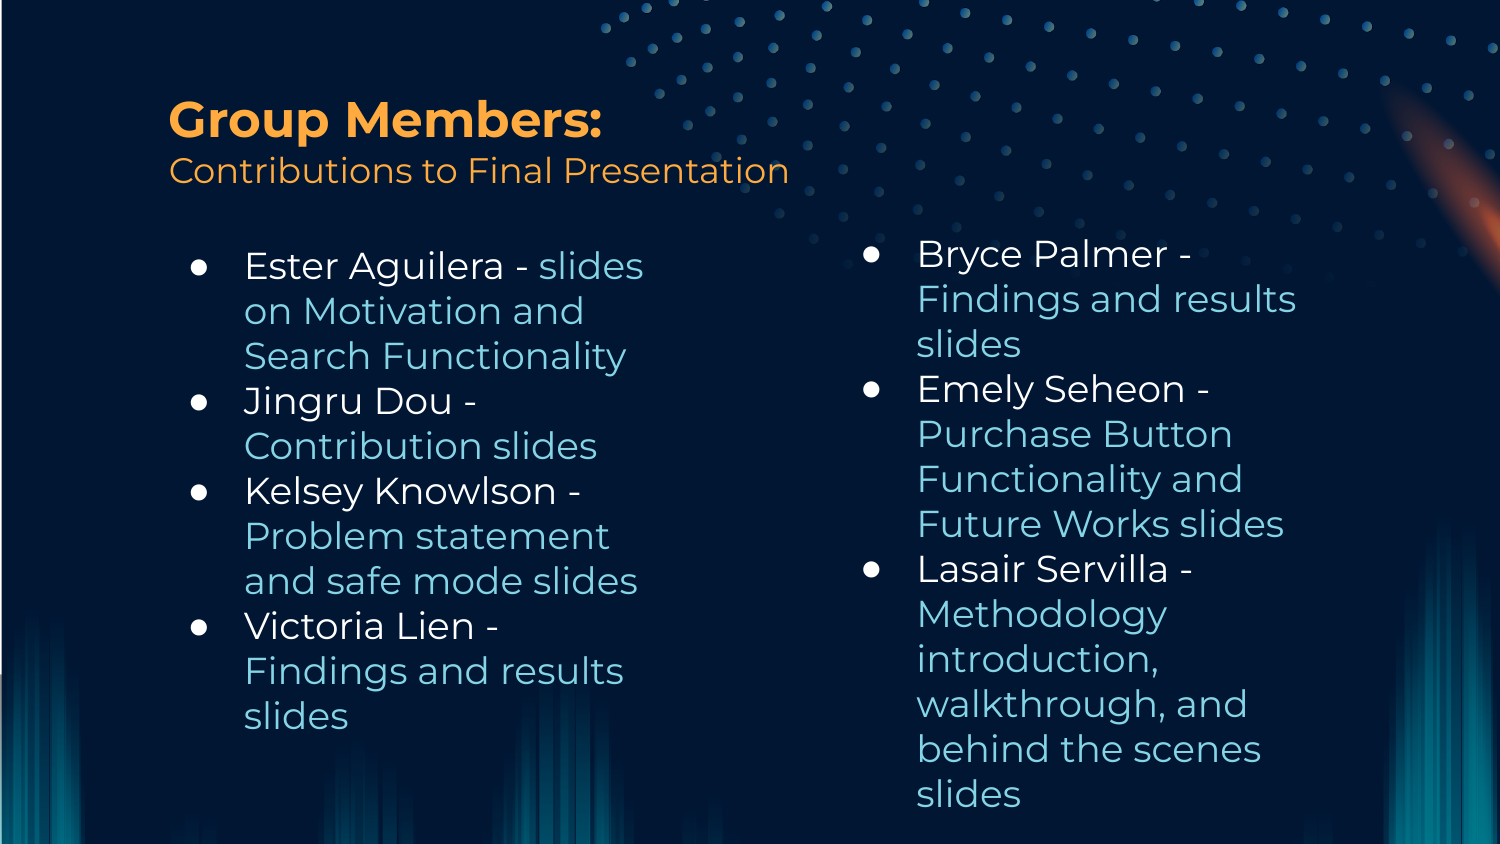

# Group Members:
Contributions to Final Presentation

Bryce Palmer - Findings and results slides
Emely Seheon - Purchase Button Functionality and Future Works slides
Lasair Servilla - Methodology introduction, walkthrough, and behind the scenes slides
Ester Aguilera - slides on Motivation and Search Functionality
Jingru Dou - Contribution slides
Kelsey Knowlson - Problem statement and safe mode slides
Victoria Lien - Findings and results slides